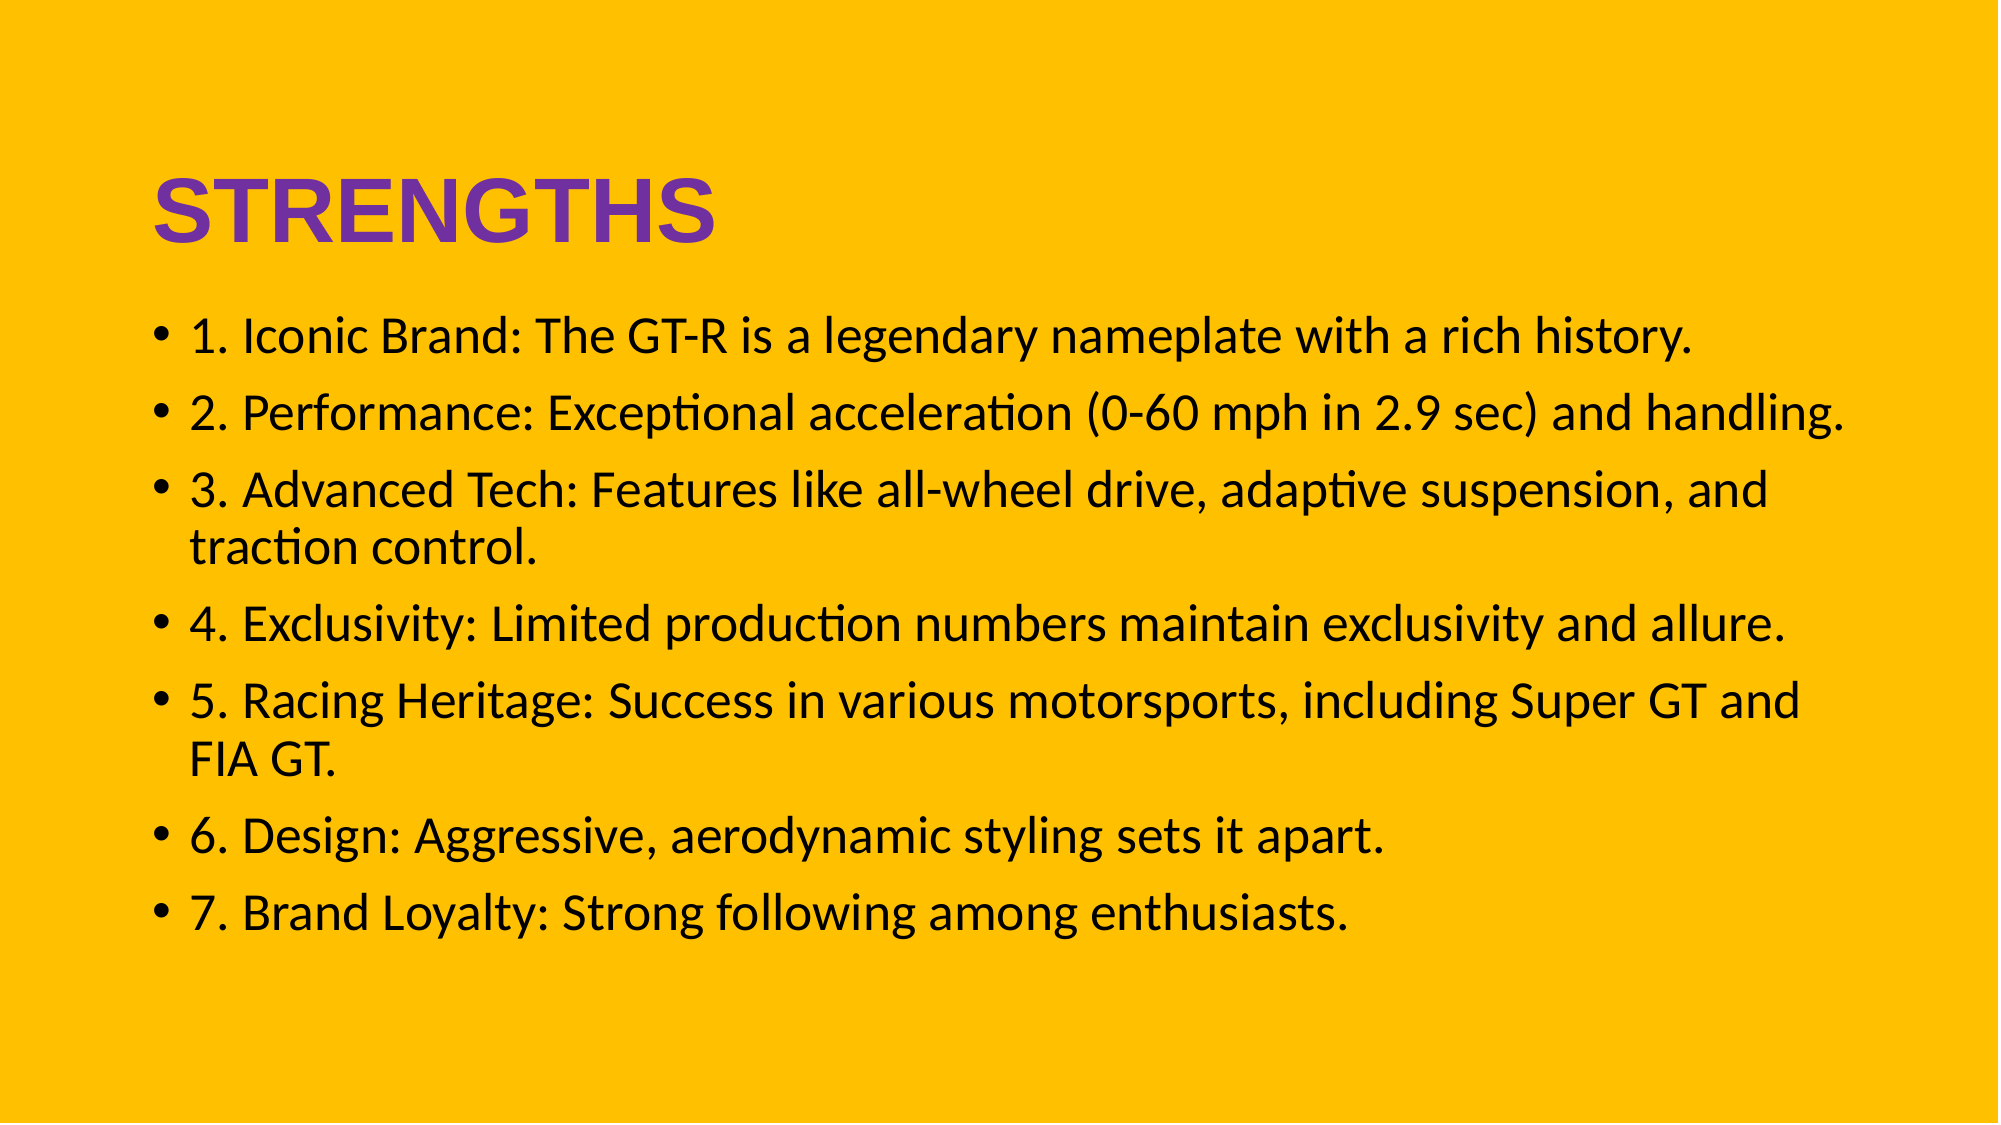

# STRENGTHS
1. Iconic Brand: The GT-R is a legendary nameplate with a rich history.
2. Performance: Exceptional acceleration (0-60 mph in 2.9 sec) and handling.
3. Advanced Tech: Features like all-wheel drive, adaptive suspension, and traction control.
4. Exclusivity: Limited production numbers maintain exclusivity and allure.
5. Racing Heritage: Success in various motorsports, including Super GT and FIA GT.
6. Design: Aggressive, aerodynamic styling sets it apart.
7. Brand Loyalty: Strong following among enthusiasts.